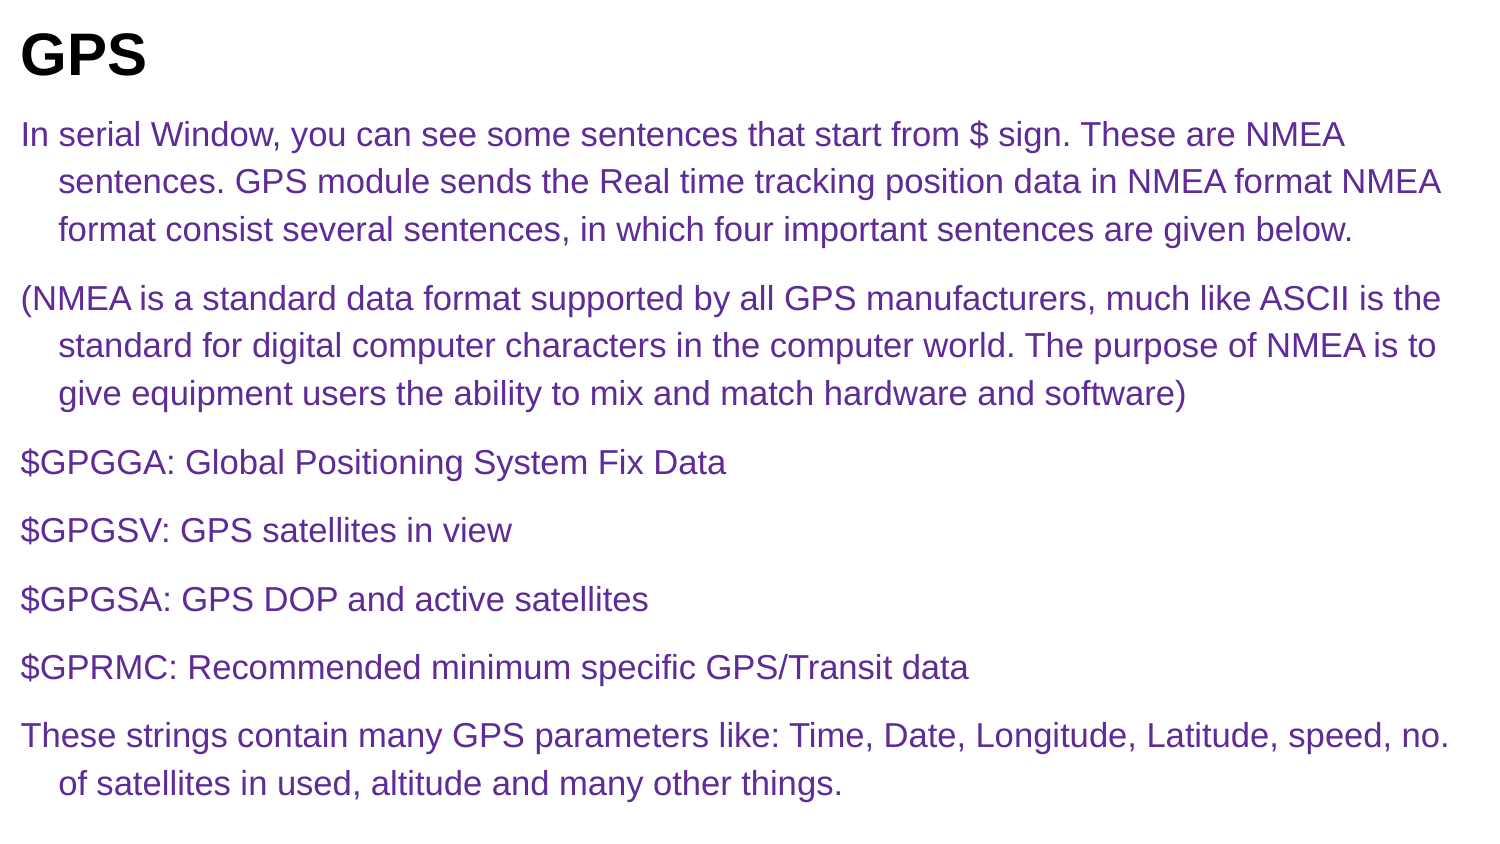

# GPS
In serial Window, you can see some sentences that start from $ sign. These are NMEA sentences. GPS module sends the Real time tracking position data in NMEA format NMEA format consist several sentences, in which four important sentences are given below.
(NMEA is a standard data format supported by all GPS manufacturers, much like ASCII is the standard for digital computer characters in the computer world. The purpose of NMEA is to give equipment users the ability to mix and match hardware and software)
$GPGGA: Global Positioning System Fix Data
$GPGSV: GPS satellites in view
$GPGSA: GPS DOP and active satellites
$GPRMC: Recommended minimum specific GPS/Transit data
These strings contain many GPS parameters like: Time, Date, Longitude, Latitude, speed, no. of satellites in used, altitude and many other things.